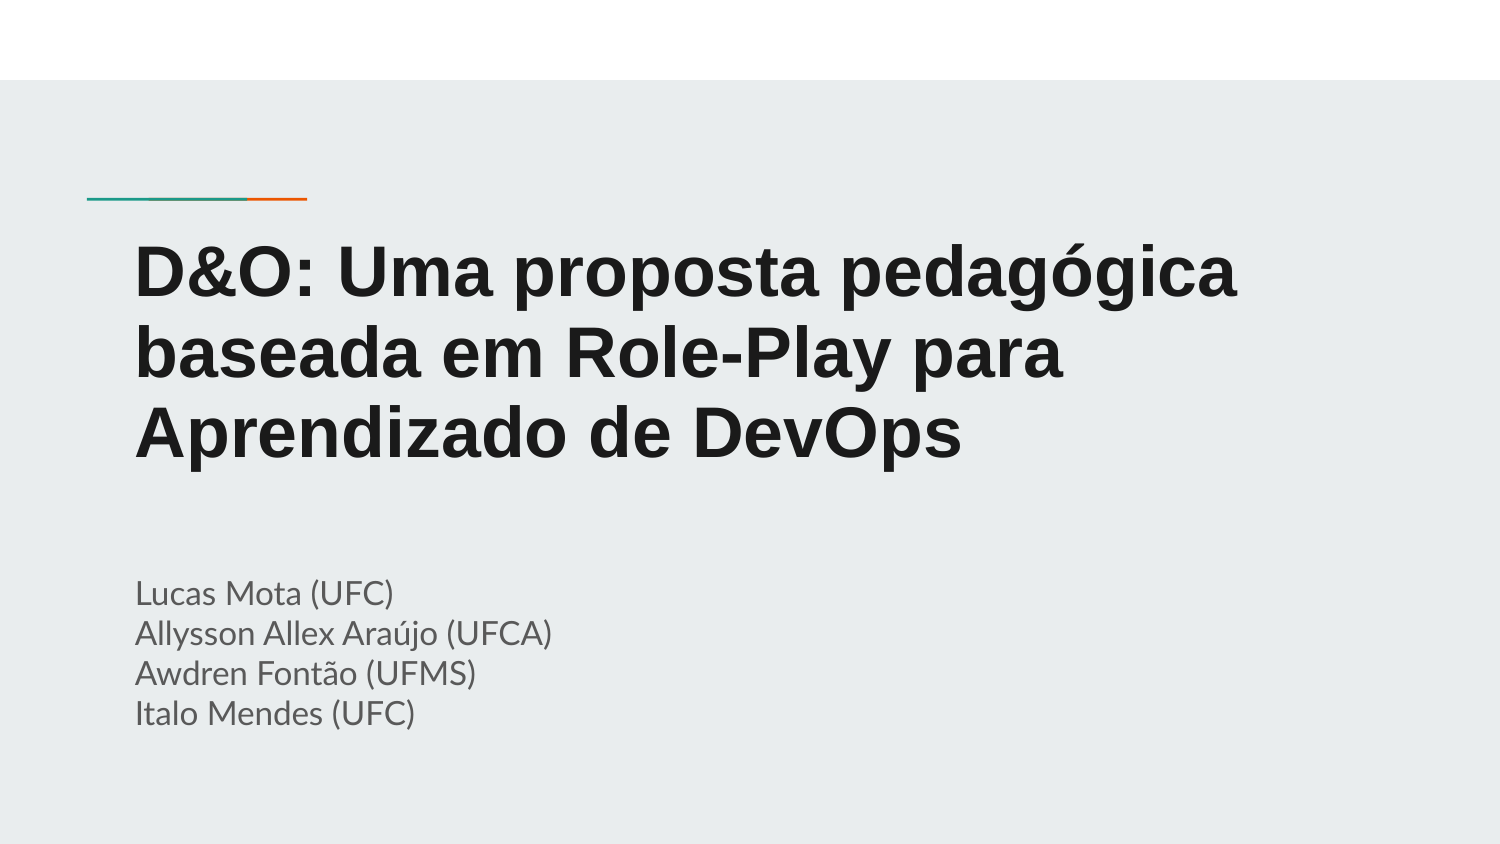

# D&O: Uma proposta pedagógica baseada em Role-Play para Aprendizado de DevOps
Lucas Mota (UFC)
Allysson Allex Araújo (UFCA)
Awdren Fontão (UFMS)
Italo Mendes (UFC)